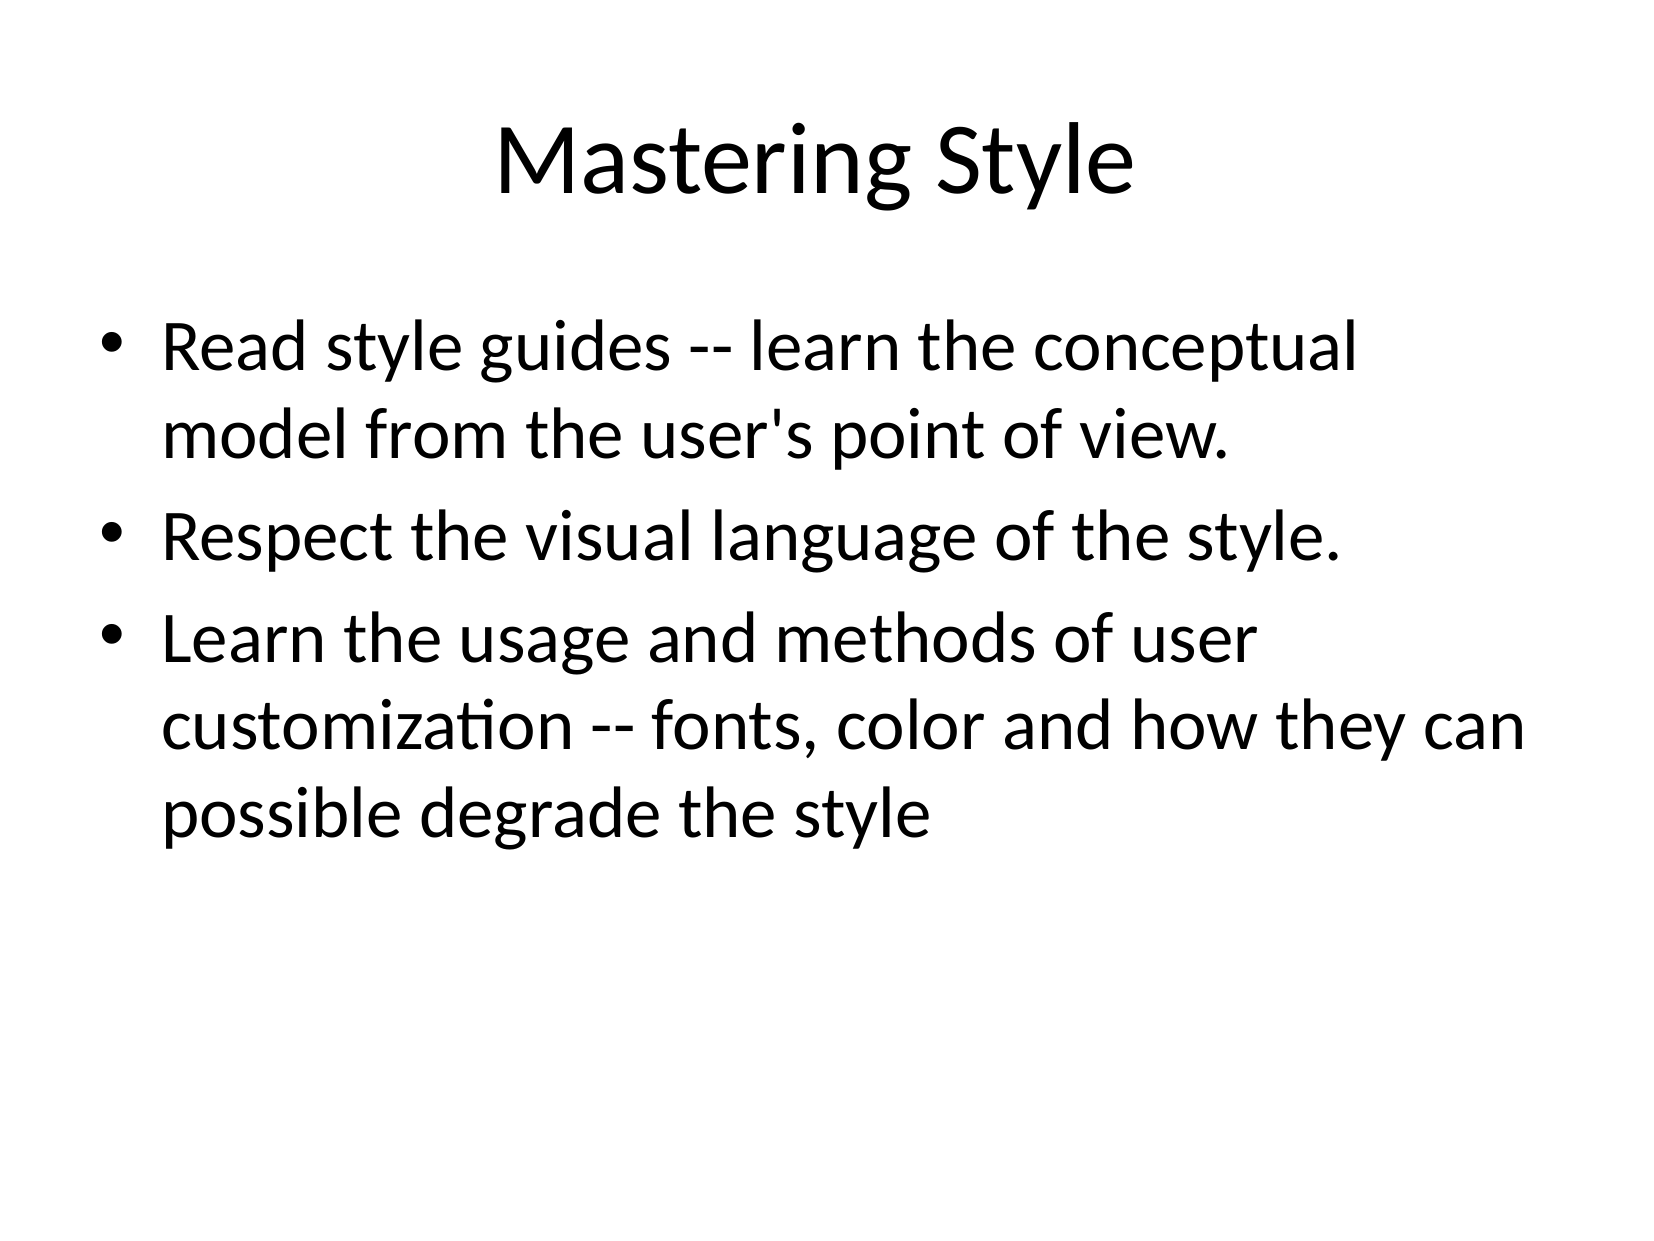

# Mastering Style
Read style guides -- learn the conceptual model from the user's point of view.
Respect the visual language of the style.
Learn the usage and methods of user customization -- fonts, color and how they can possible degrade the style